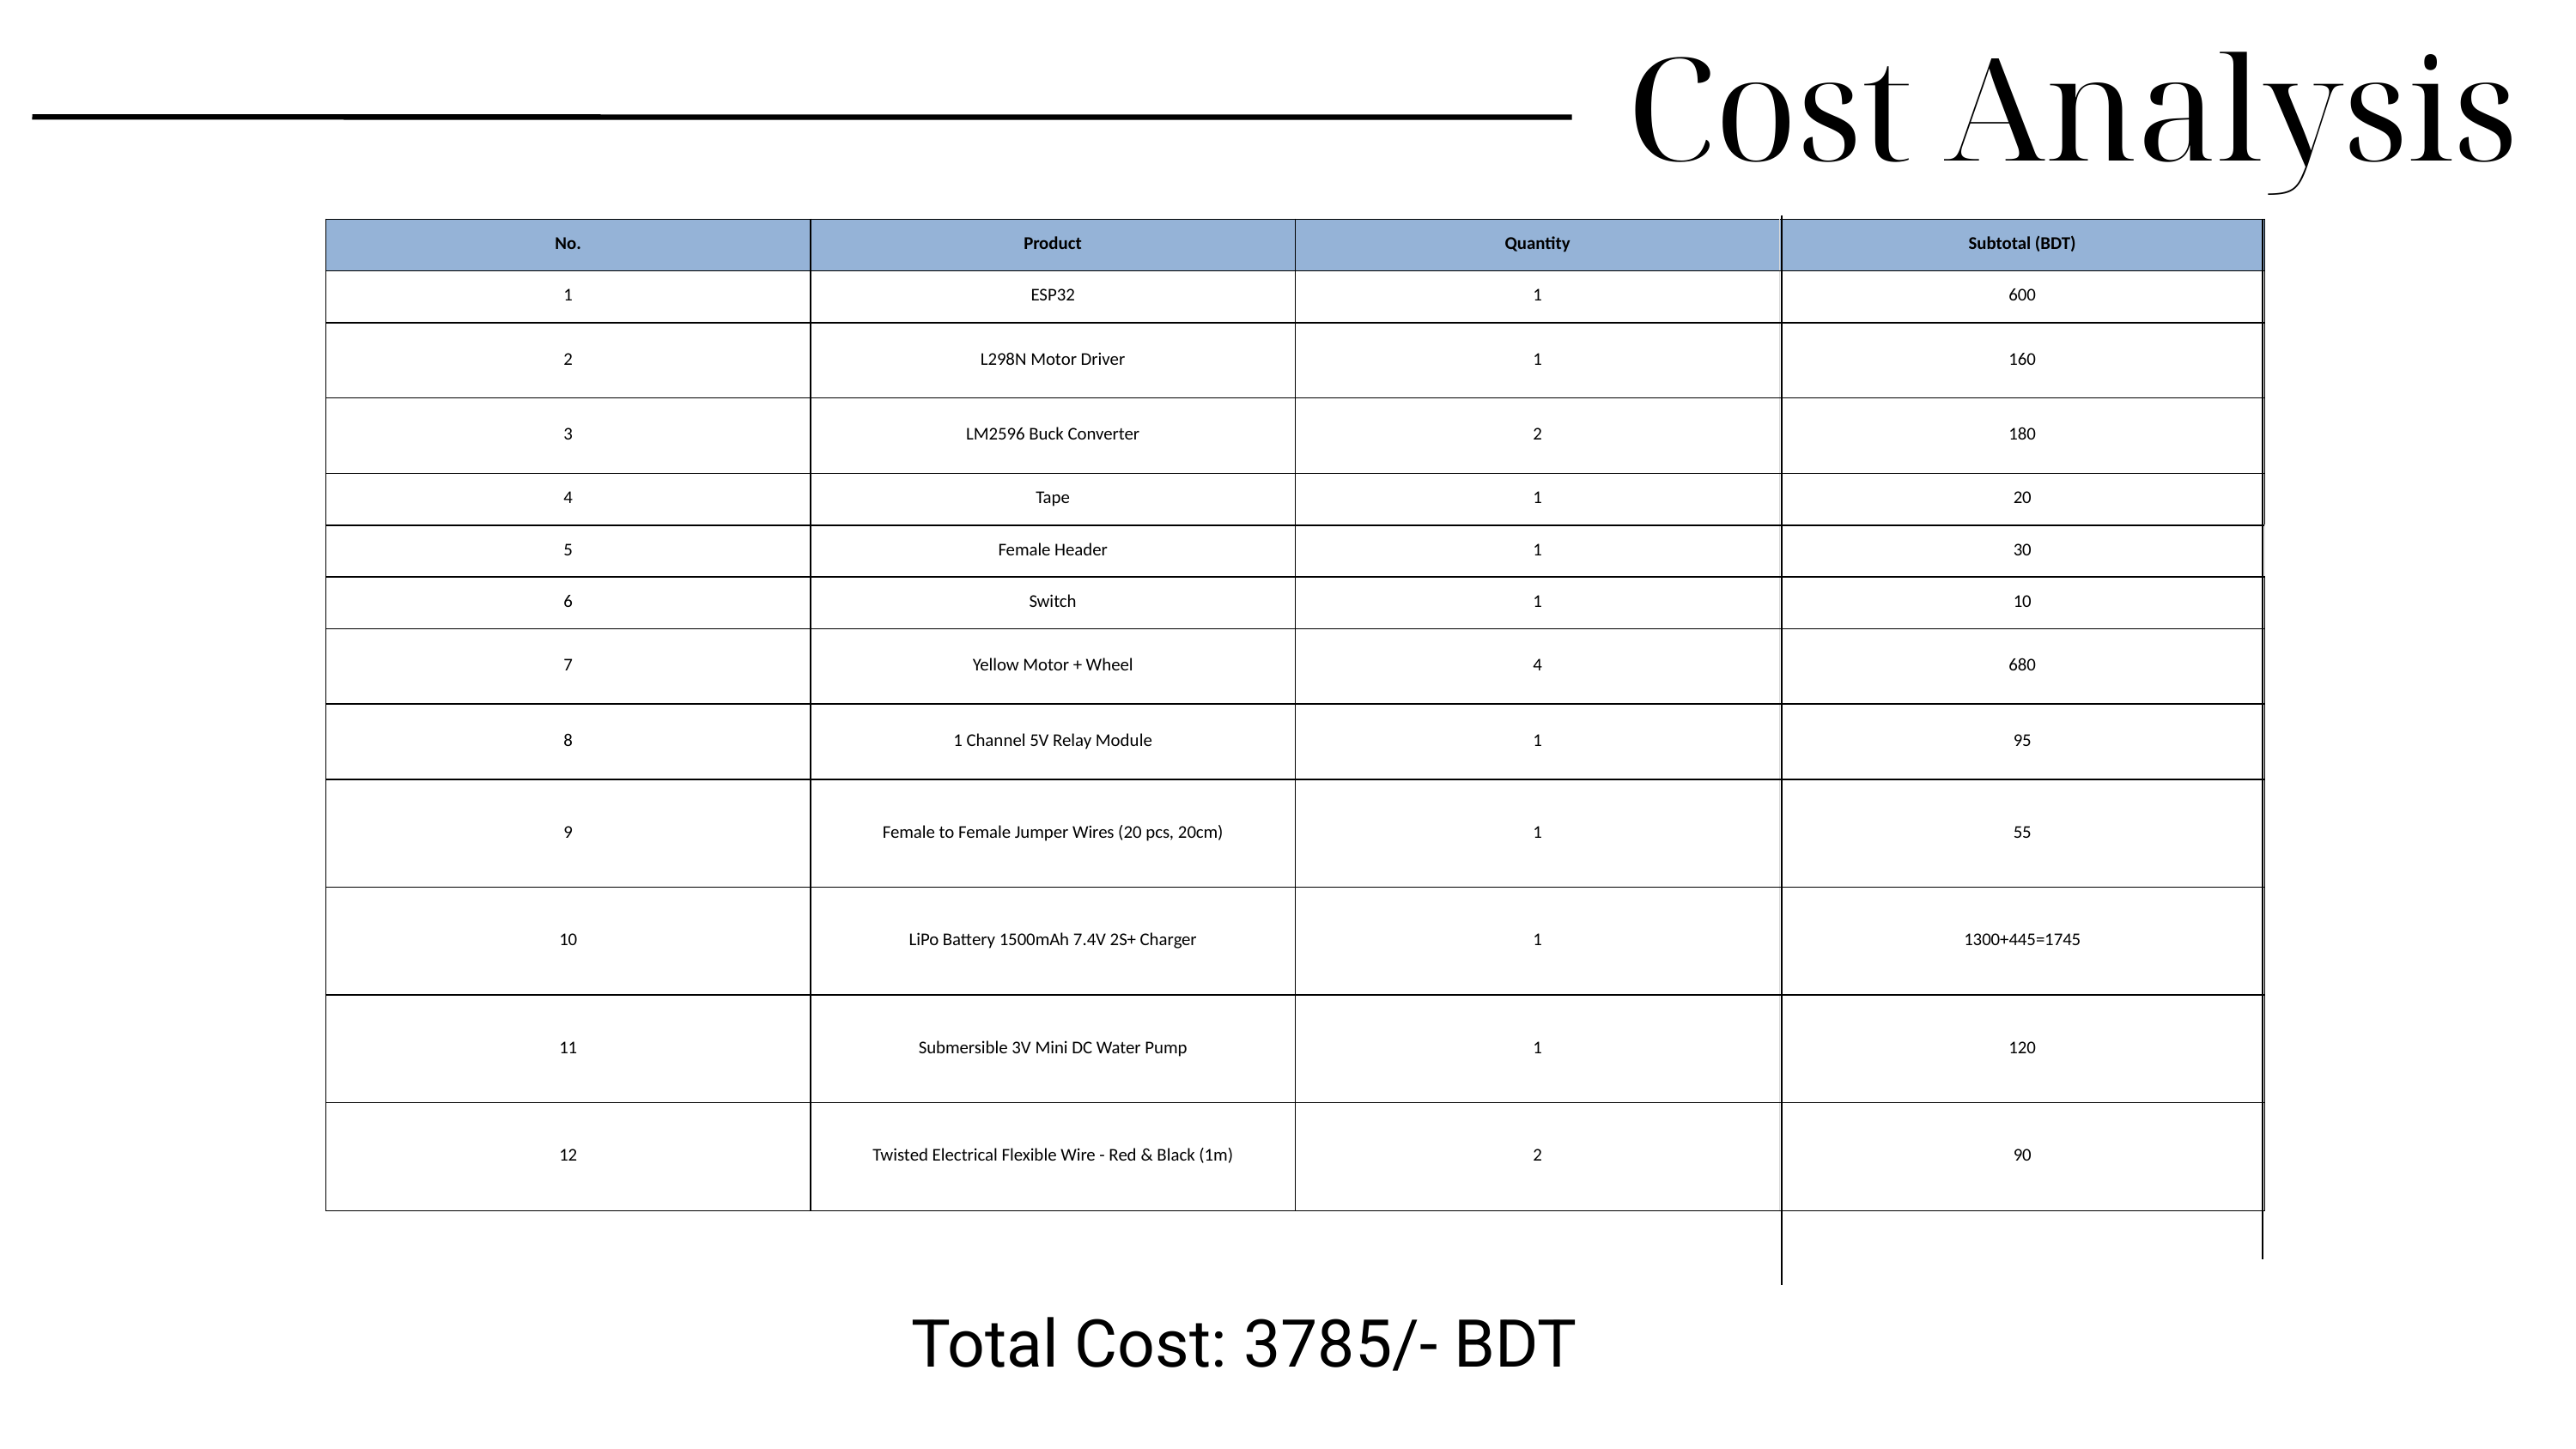

Cost Analysis

| No. | Product | Quantity | Subtotal (BDT) |
| --- | --- | --- | --- |
| 1 | ESP32 | 1 | 600 |
| 2 | L298N Motor Driver | 1 | 160 |
| 3 | LM2596 Buck Converter | 2 | 180 |
| 4 | Tape | 1 | 20 |
| 5 | Female Header | 1 | 30 |
| 6 | Switch | 1 | 10 |
| 7 | Yellow Motor + Wheel | 4 | 680 |
| 8 | 1 Channel 5V Relay Module | 1 | 95 |
| 9 | Female to Female Jumper Wires (20 pcs, 20cm) | 1 | 55 |
| 10 | LiPo Battery 1500mAh 7.4V 2S+ Charger | 1 | 1300+445=1745 |
| 11 | Submersible 3V Mini DC Water Pump | 1 | 120 |
| 12 | Twisted Electrical Flexible Wire - Red & Black (1m) | 2 | 90 |
Total Cost: 3785/- BDT